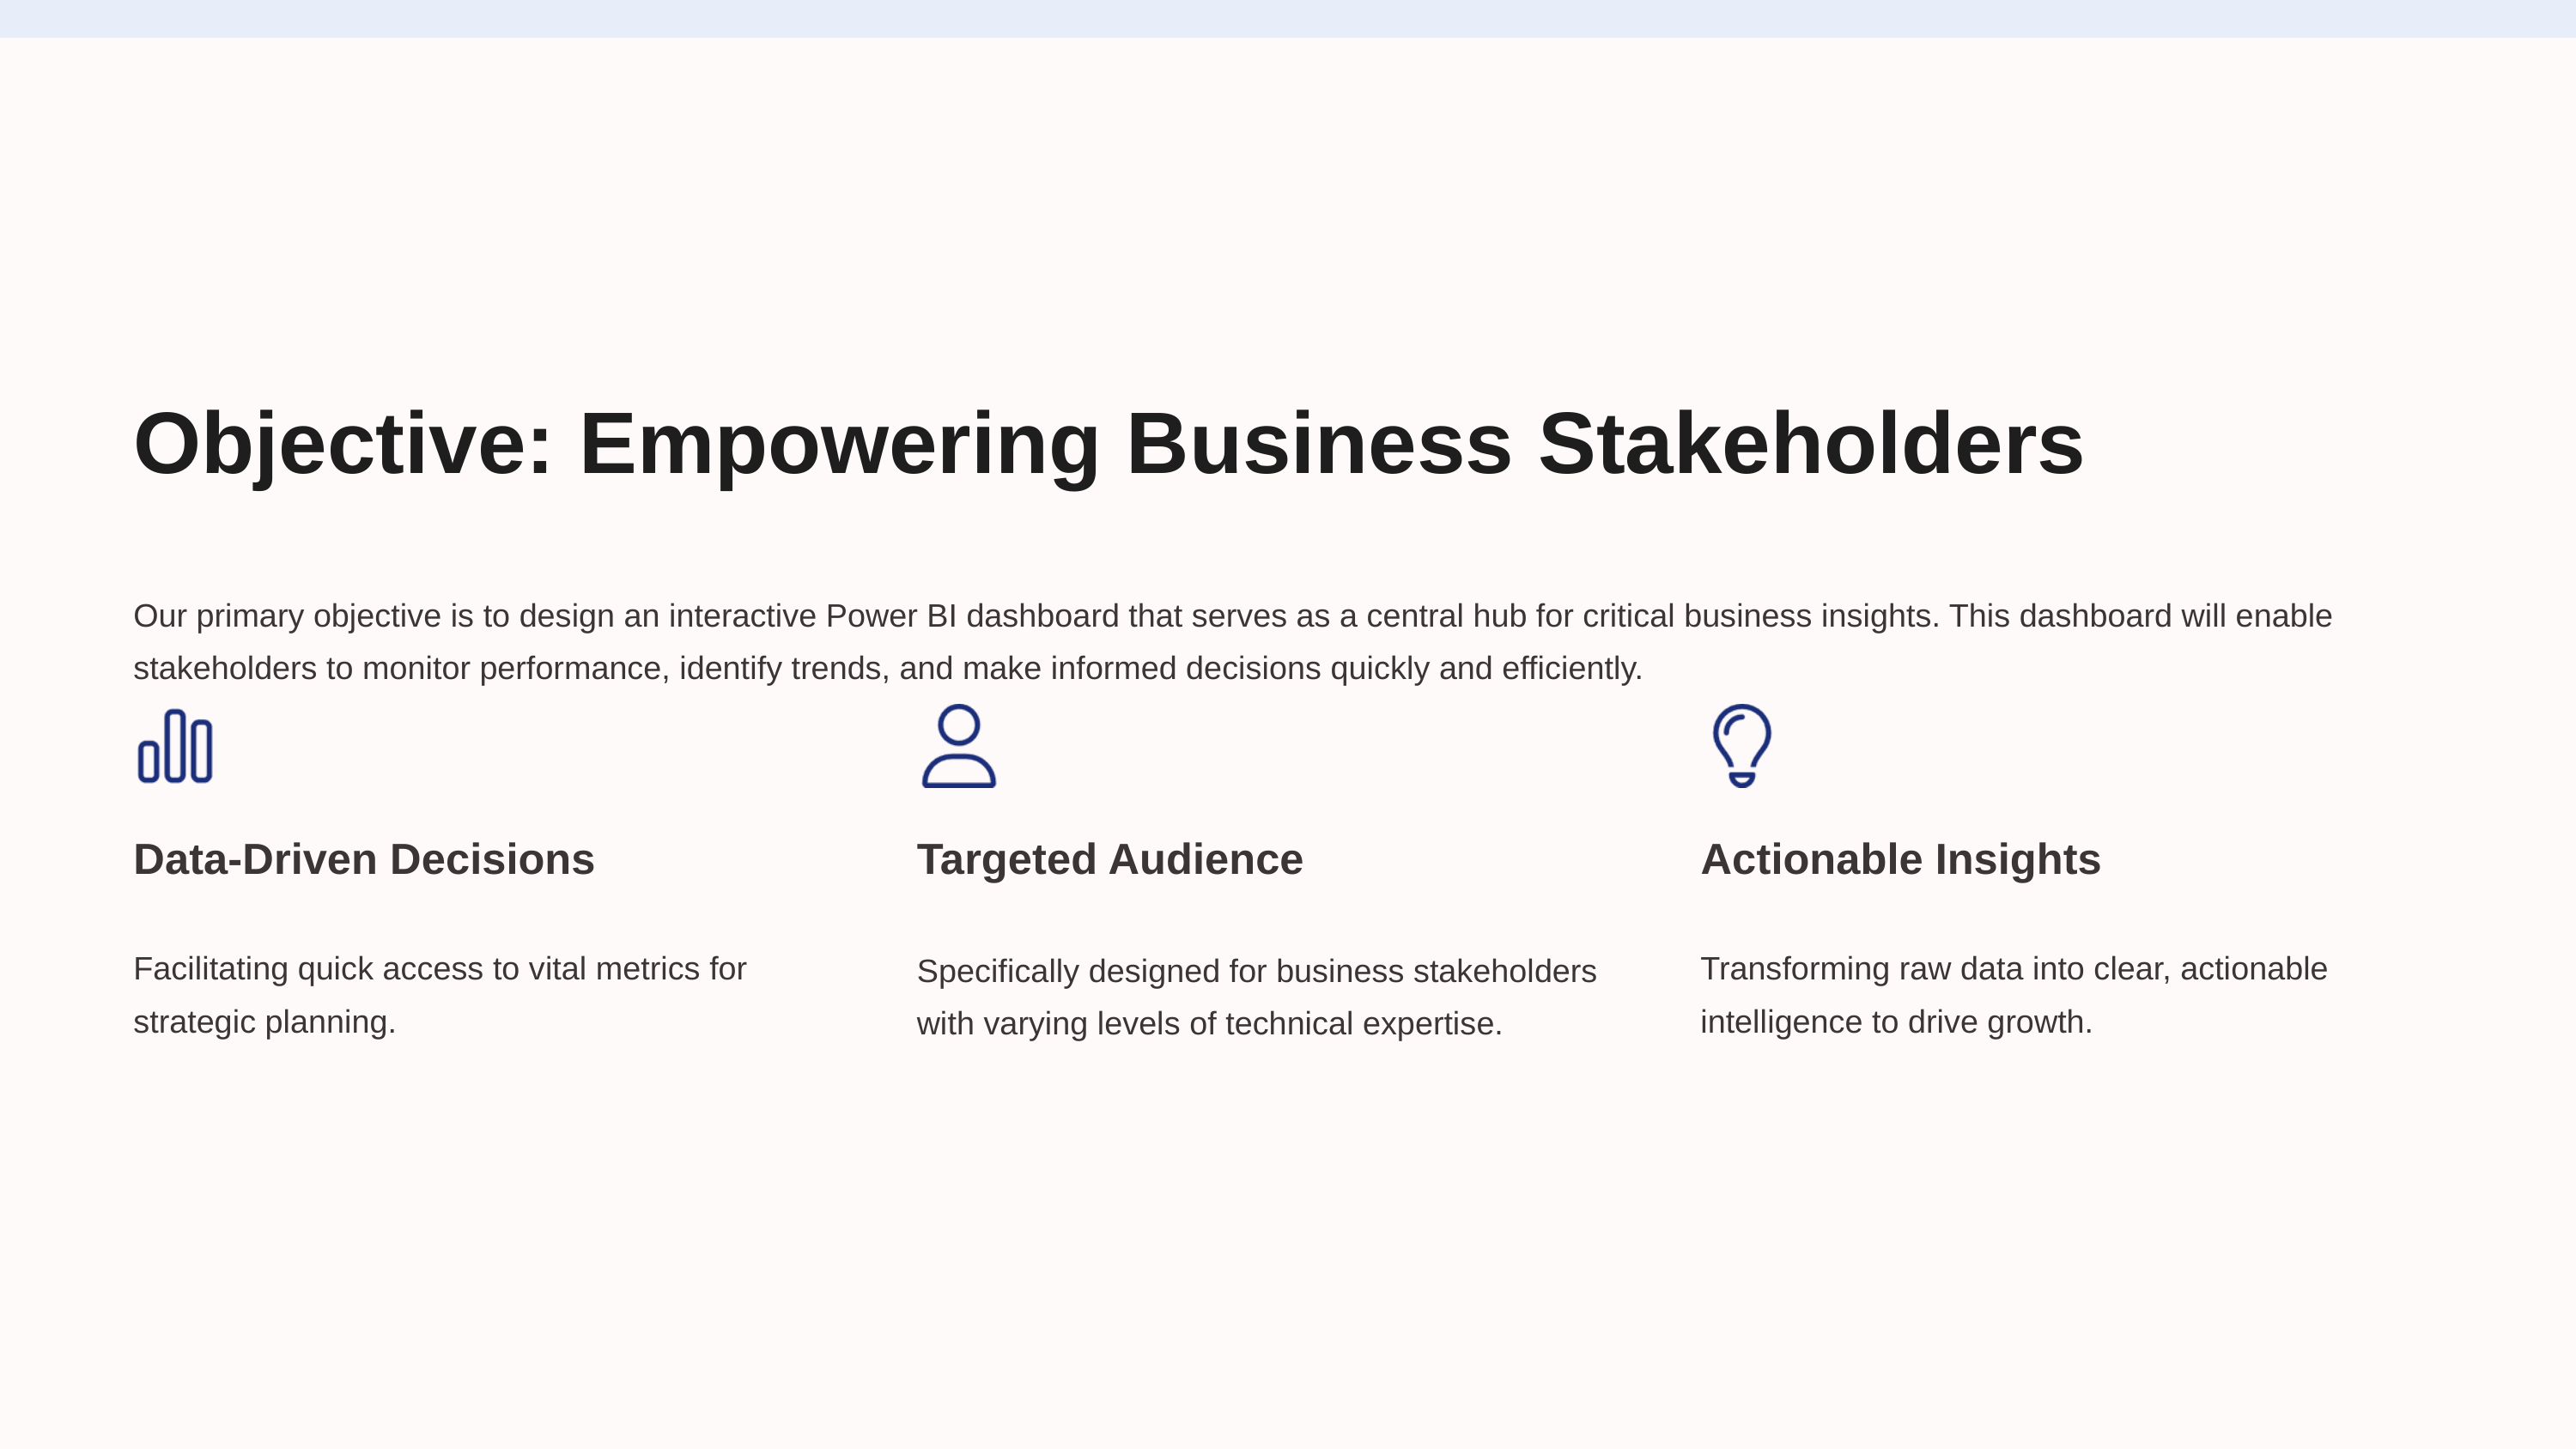

Objective: Empowering Business Stakeholders
Our primary objective is to design an interactive Power BI dashboard that serves as a central hub for critical business insights. This dashboard will enable stakeholders to monitor performance, identify trends, and make informed decisions quickly and efficiently.

Data-Driven Decisions
Targeted Audience
Actionable Insights
Facilitating quick access to vital metrics for strategic planning.
Transforming raw data into clear, actionable intelligence to drive growth.
Specifically designed for business stakeholders with varying levels of technical expertise.